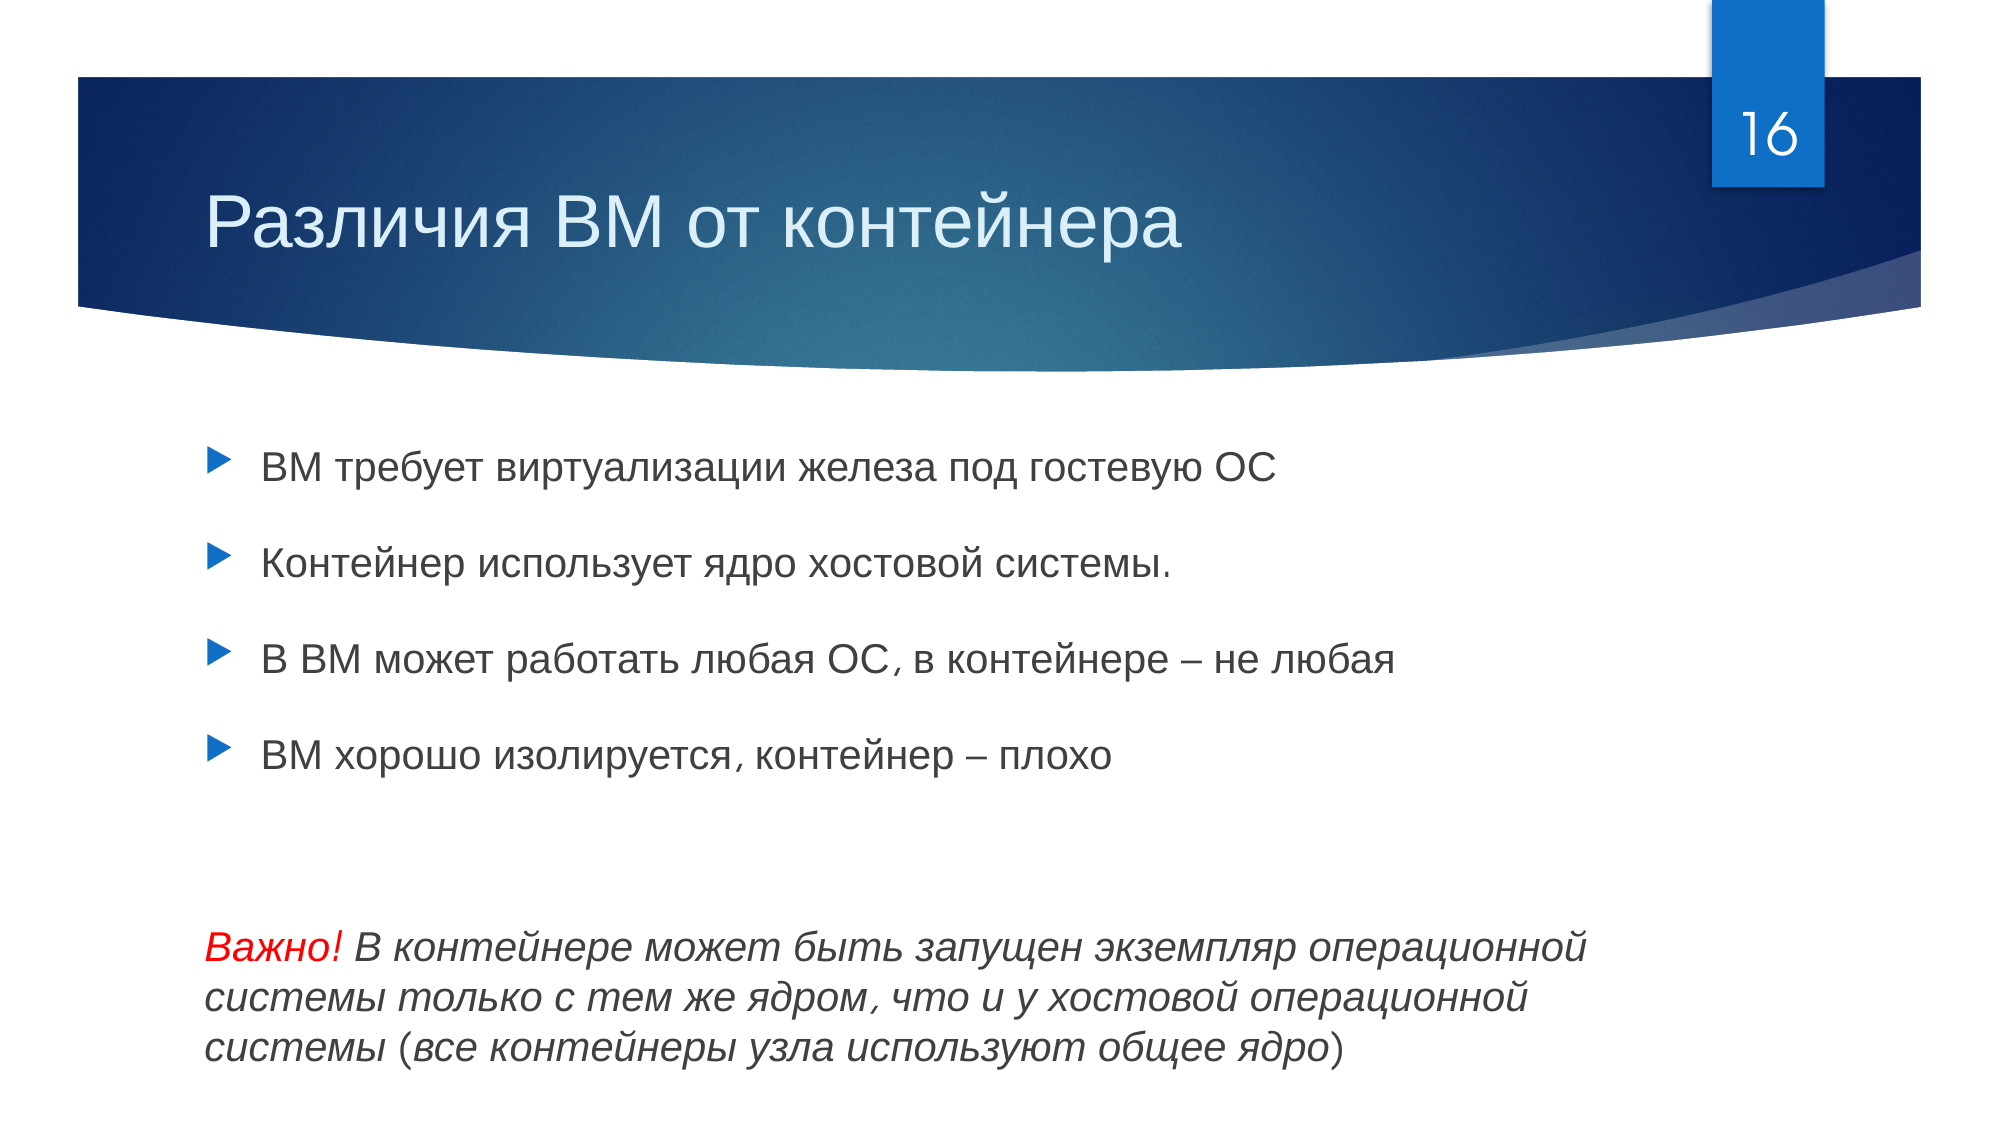

16
# Различия ВМ от контейнера
ВМ требует виртуализации железа под гостевую ОС
Контейнер использует ядро хостовой системы.
В ВМ может работать любая ОС, в контейнере – не любая
ВМ хорошо изолируется, контейнер – плохо

Важно! В контейнере может быть запущен экземпляр операционной системы только с тем же ядром, что и у хостовой операционной системы (все контейнеры узла используют общее ядро)